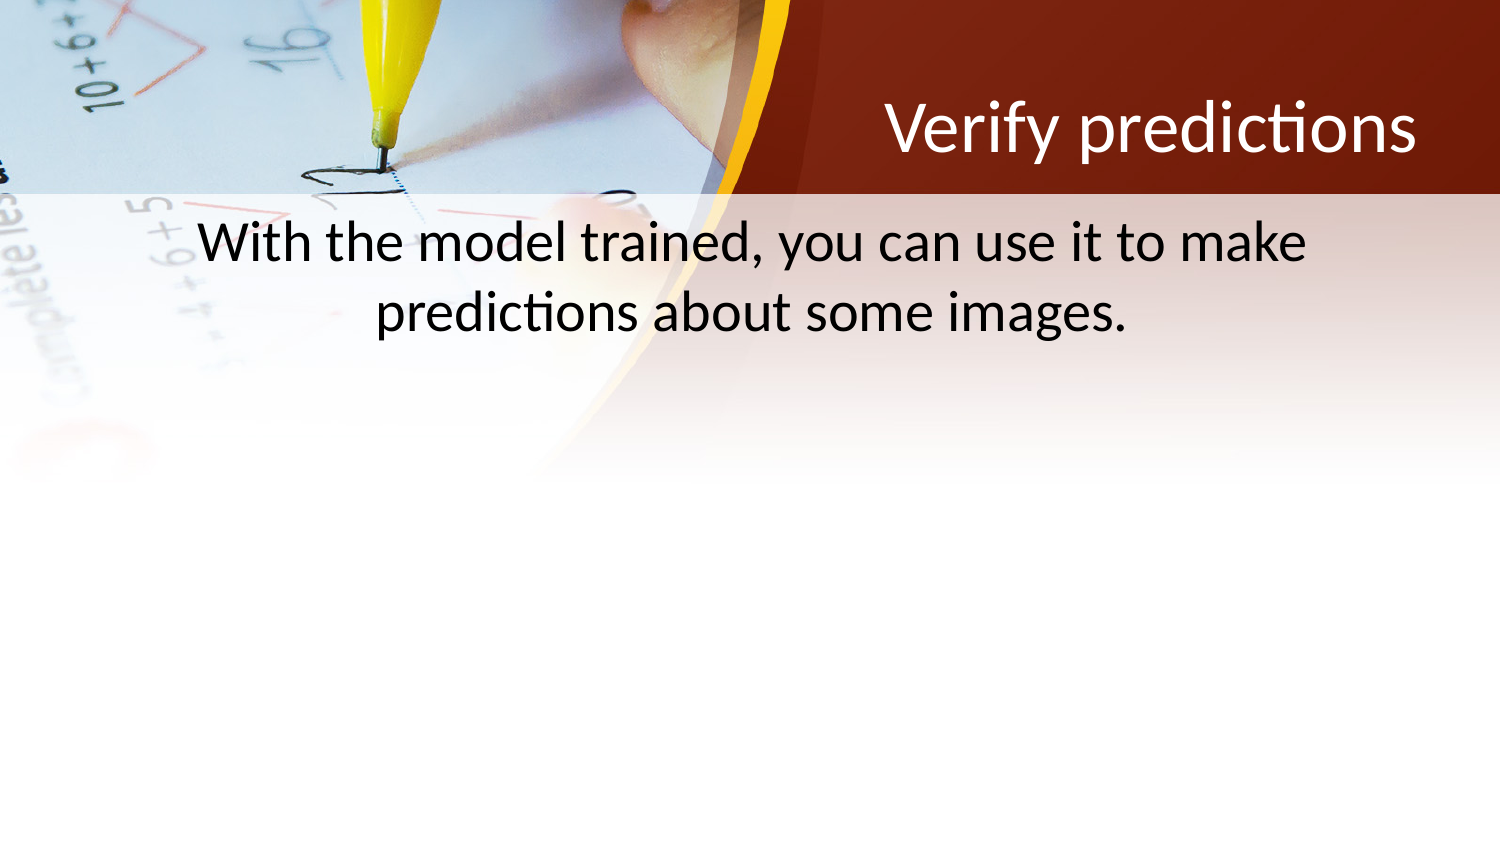

# Verify predictions
With the model trained, you can use it to make predictions about some images.